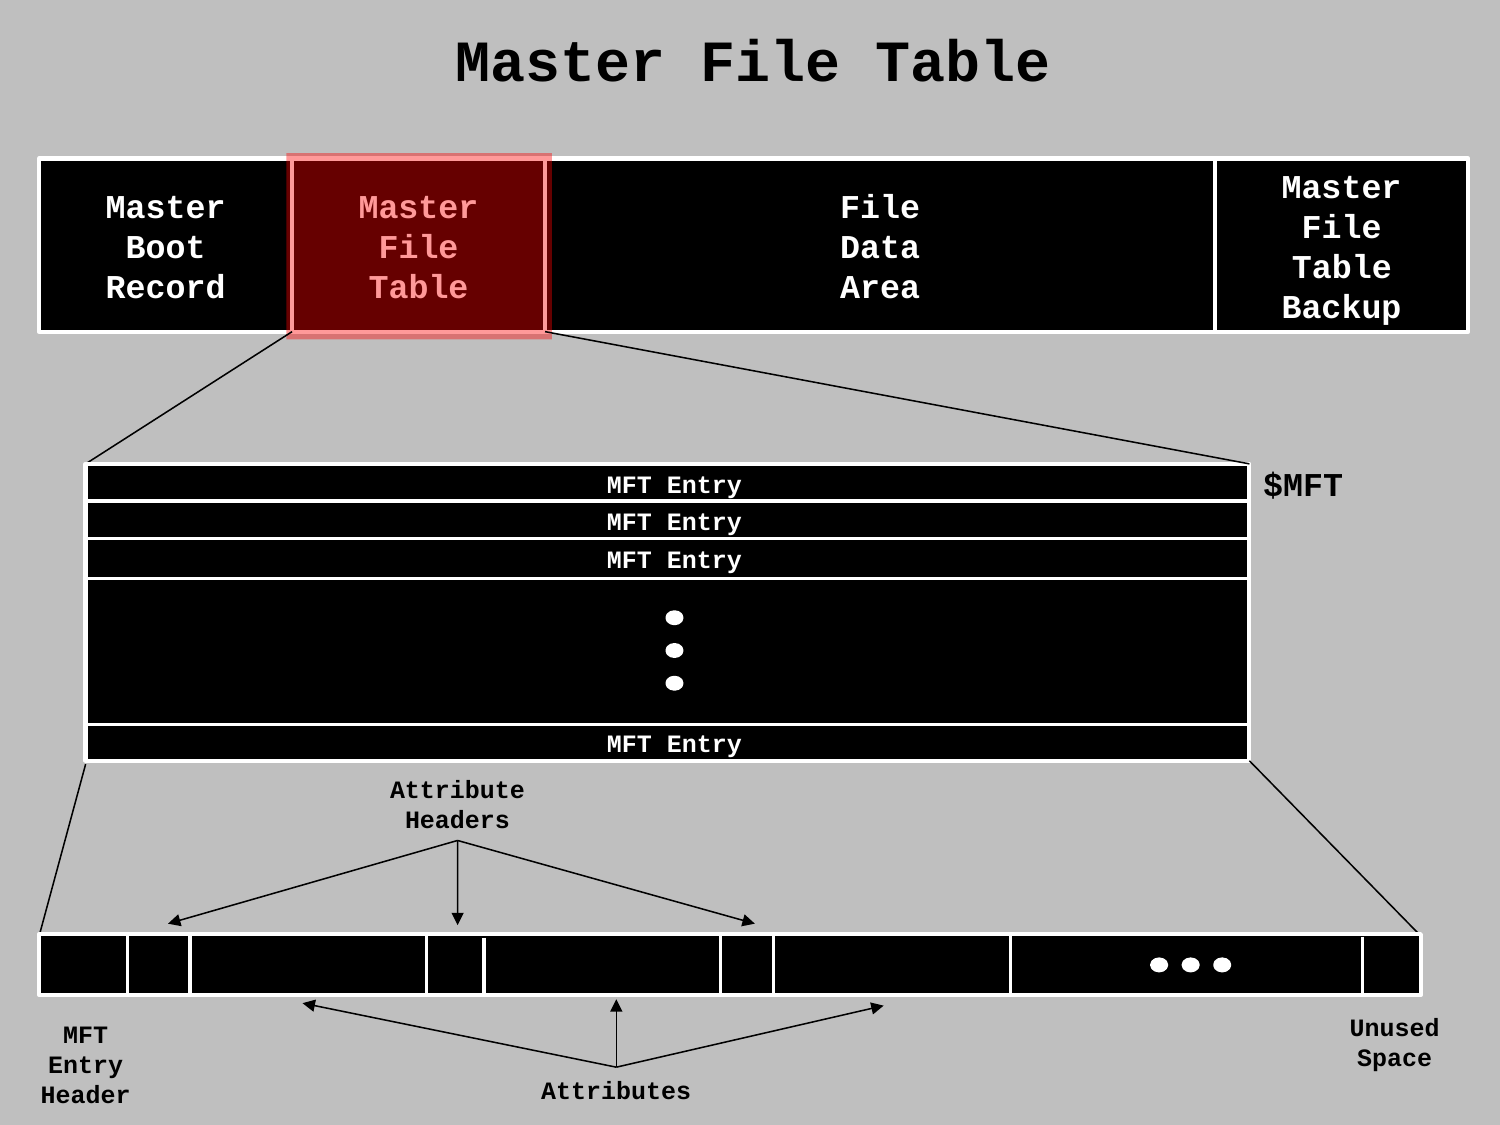

Master File Table

Master
Boot
Record
Master
File
Table
File
Data
Area
Master
File
Table
Backup
$MFT
MFT Entry

MFT Entry
MFT Entry

MFT Entry
Attribute
Headers

Unused
Space
MFT
Entry
Header
Attributes